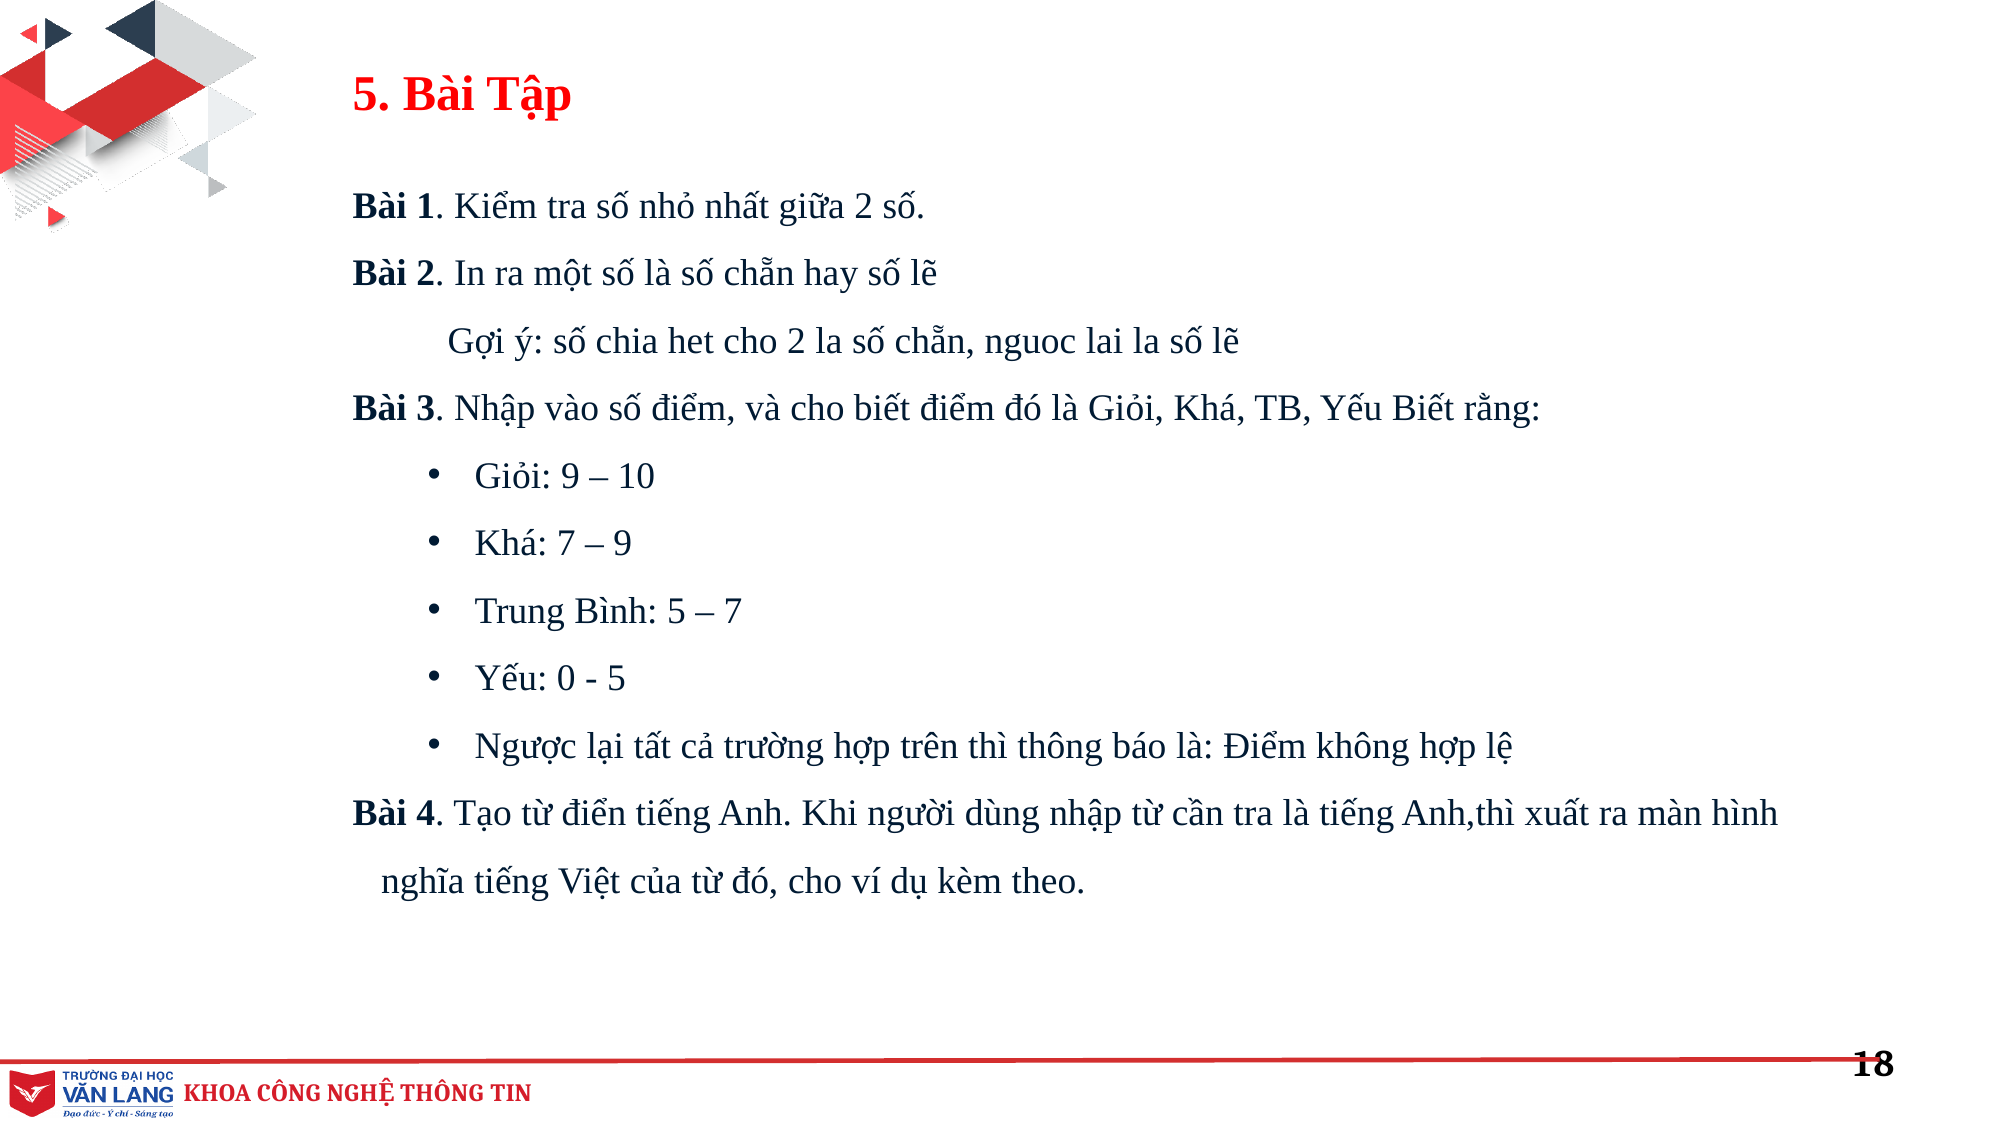

5. Bài Tập
Bài 1. Kiểm tra số nhỏ nhất giữa 2 số.
Bài 2. In ra một số là số chẵn hay số lẽ
          Gợi ý: số chia het cho 2 la số chẵn, nguoc lai la số lẽ
Bài 3. Nhập vào số điểm, và cho biết điểm đó là Giỏi, Khá, TB, Yếu Biết rằng:
Giỏi: 9 – 10
Khá: 7 – 9
Trung Bình: 5 – 7
Yếu: 0 - 5
Ngược lại tất cả trường hợp trên thì thông báo là: Điểm không hợp lệ
Bài 4. Tạo từ điển tiếng Anh. Khi người dùng nhập từ cần tra là tiếng Anh,thì xuất ra màn hình        nghĩa tiếng Việt của từ đó, cho ví dụ kèm theo.